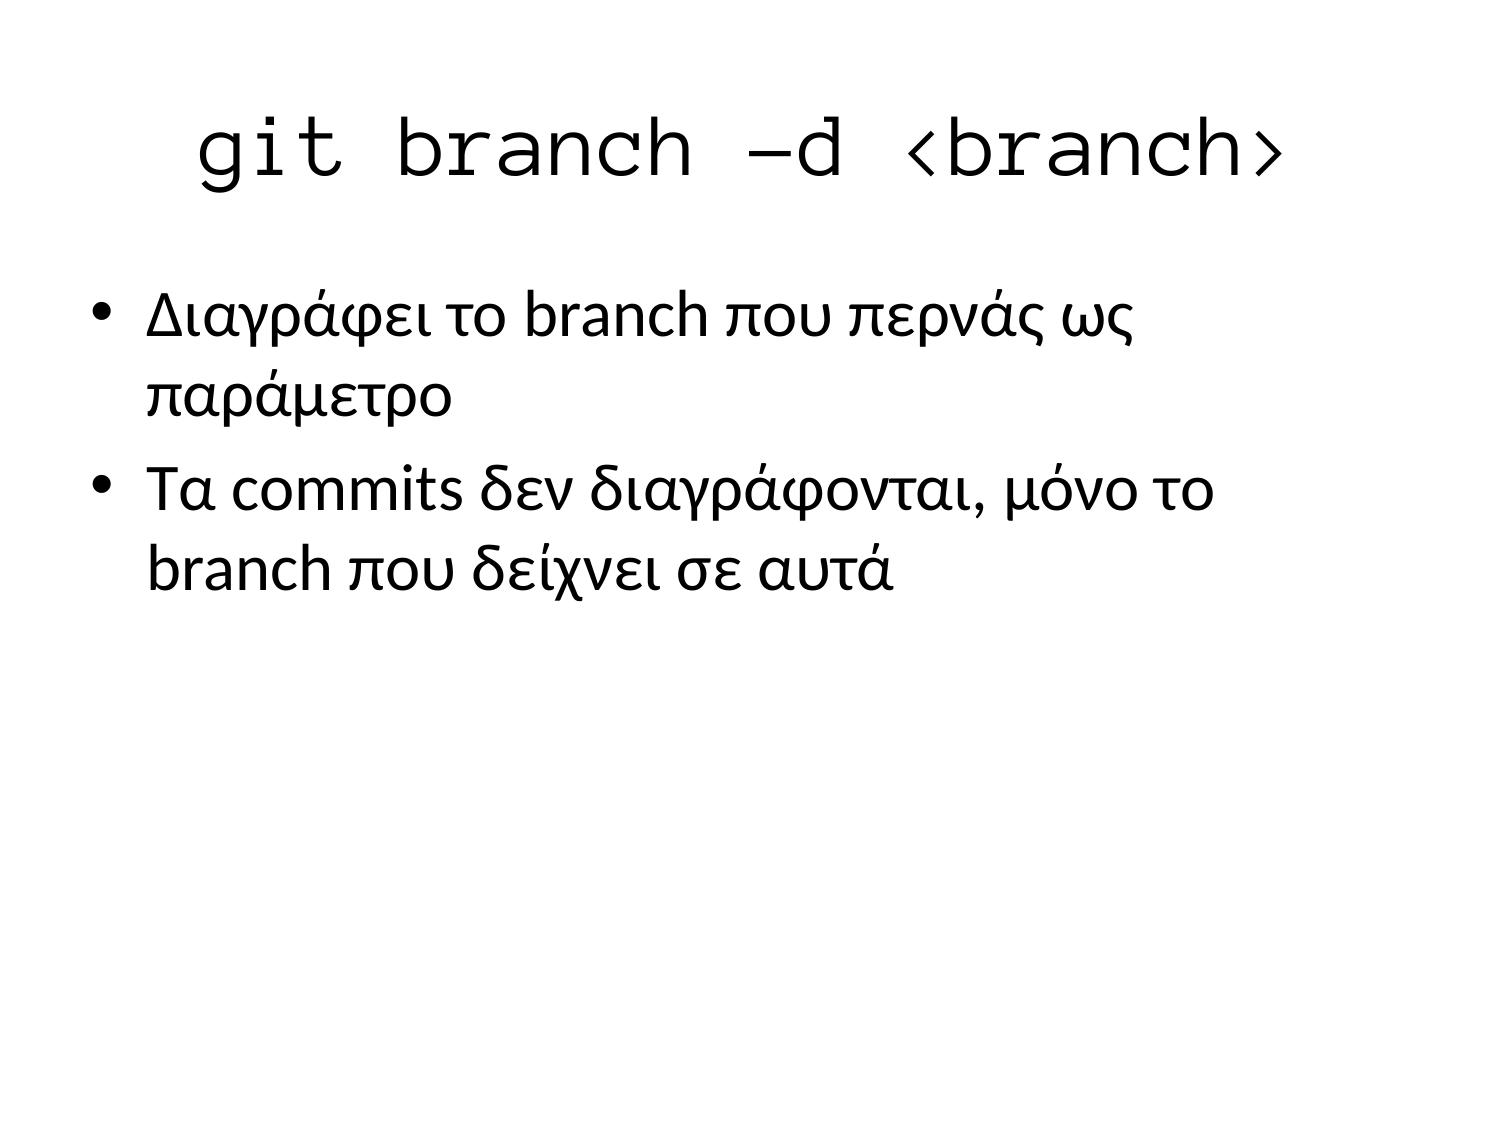

# git branch -d <branch>
Διαγράφει το branch που περνάς ως παράμετρο
Τα commits δεν διαγράφονται, μόνο το branch που δείχνει σε αυτά